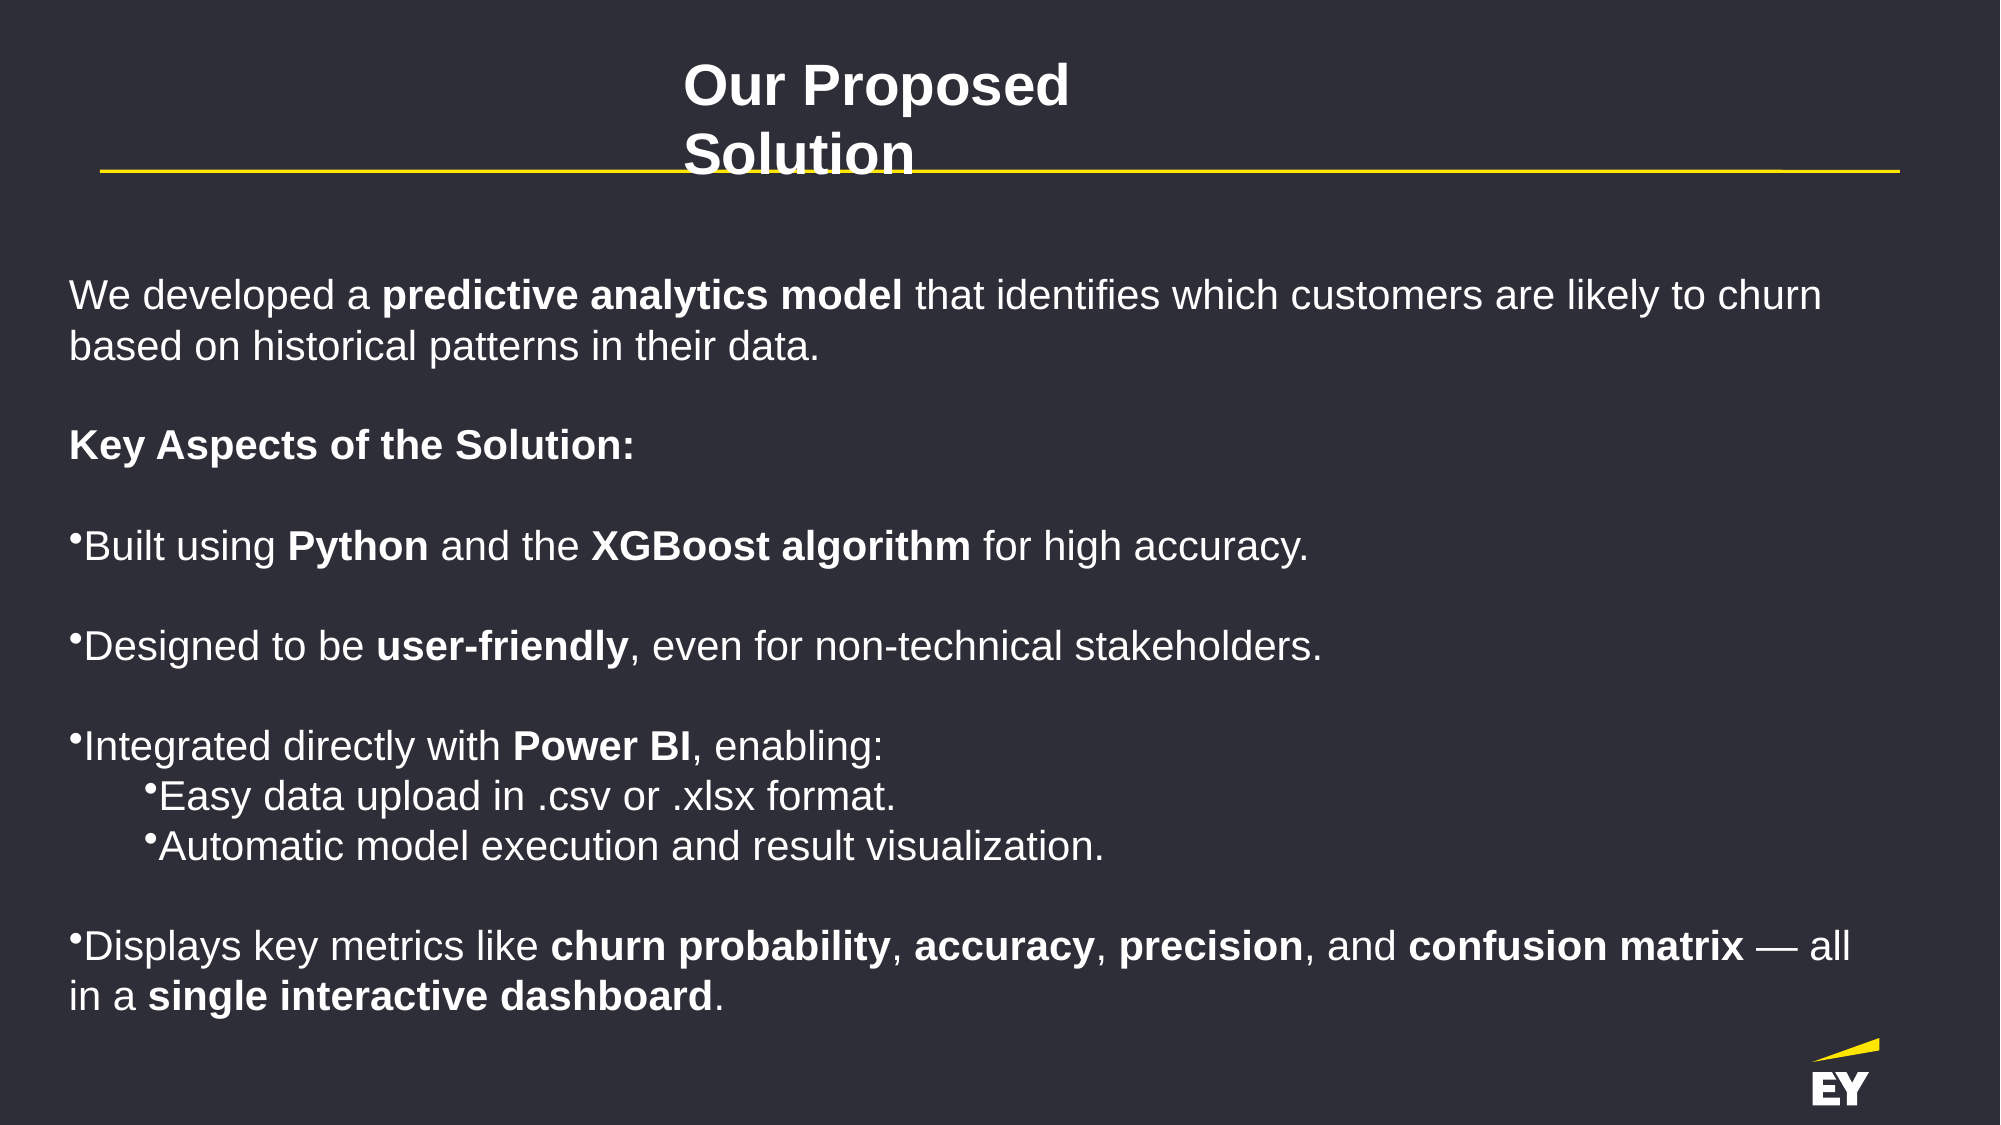

Our Proposed Solution
We developed a predictive analytics model that identifies which customers are likely to churn based on historical patterns in their data.

Key Aspects of the Solution:

Built using Python and the XGBoost algorithm for high accuracy.

Designed to be user-friendly, even for non-technical stakeholders.

Integrated directly with Power BI, enabling:
Easy data upload in .csv or .xlsx format.
Automatic model execution and result visualization.

Displays key metrics like churn probability, accuracy, precision, and confusion matrix — all in a single interactive dashboard.